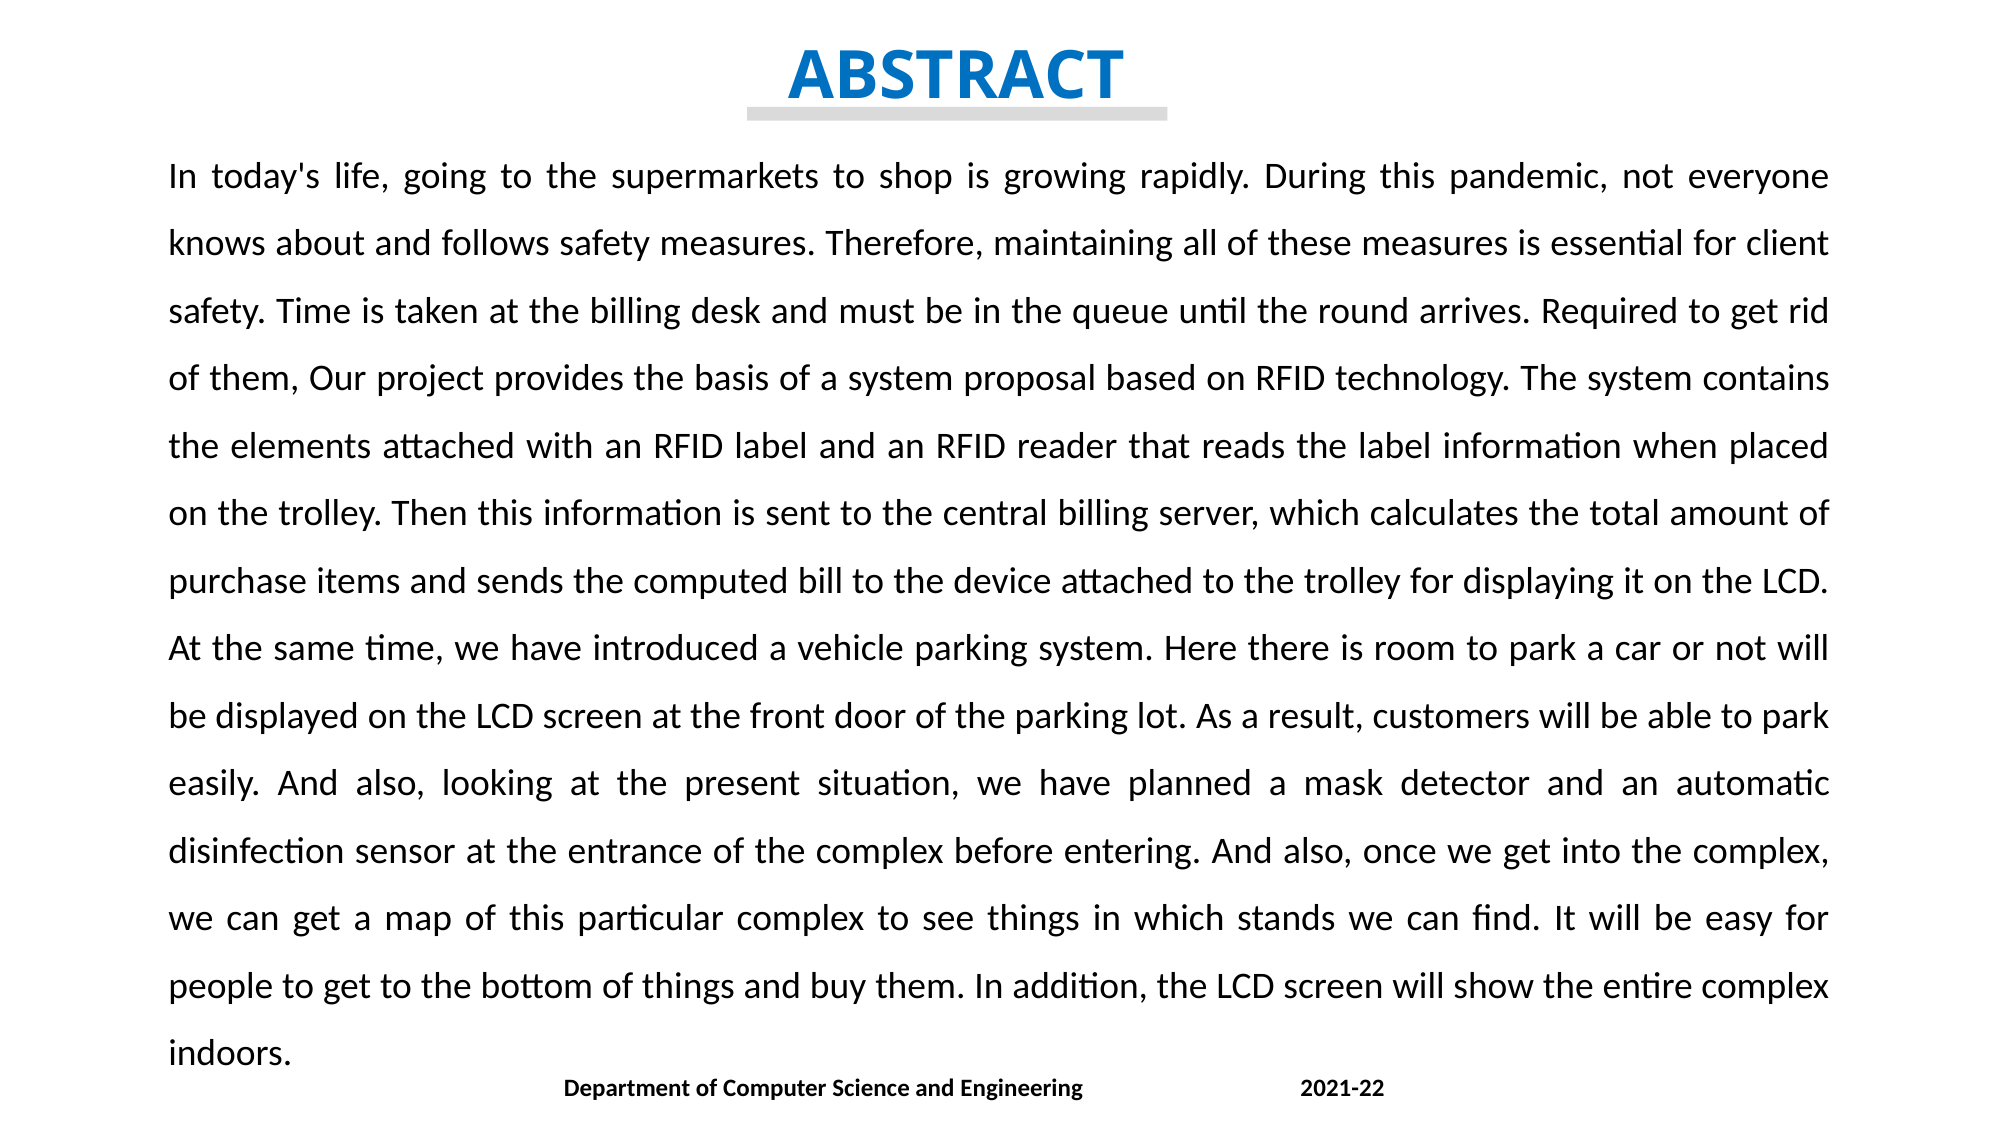

ABSTRACT

In today's life, going to the supermarkets to shop is growing rapidly. During this pandemic, not everyone knows about and follows safety measures. Therefore, maintaining all of these measures is essential for client safety. Time is taken at the billing desk and must be in the queue until the round arrives. Required to get rid of them, Our project provides the basis of a system proposal based on RFID technology. The system contains the elements attached with an RFID label and an RFID reader that reads the label information when placed on the trolley. Then this information is sent to the central billing server, which calculates the total amount of purchase items and sends the computed bill to the device attached to the trolley for displaying it on the LCD. At the same time, we have introduced a vehicle parking system. Here there is room to park a car or not will be displayed on the LCD screen at the front door of the parking lot. As a result, customers will be able to park easily. And also, looking at the present situation, we have planned a mask detector and an automatic disinfection sensor at the entrance of the complex before entering. And also, once we get into the complex, we can get a map of this particular complex to see things in which stands we can find. It will be easy for people to get to the bottom of things and buy them. In addition, the LCD screen will show the entire complex indoors.
Department of Computer Science and Engineering                                      2021-22